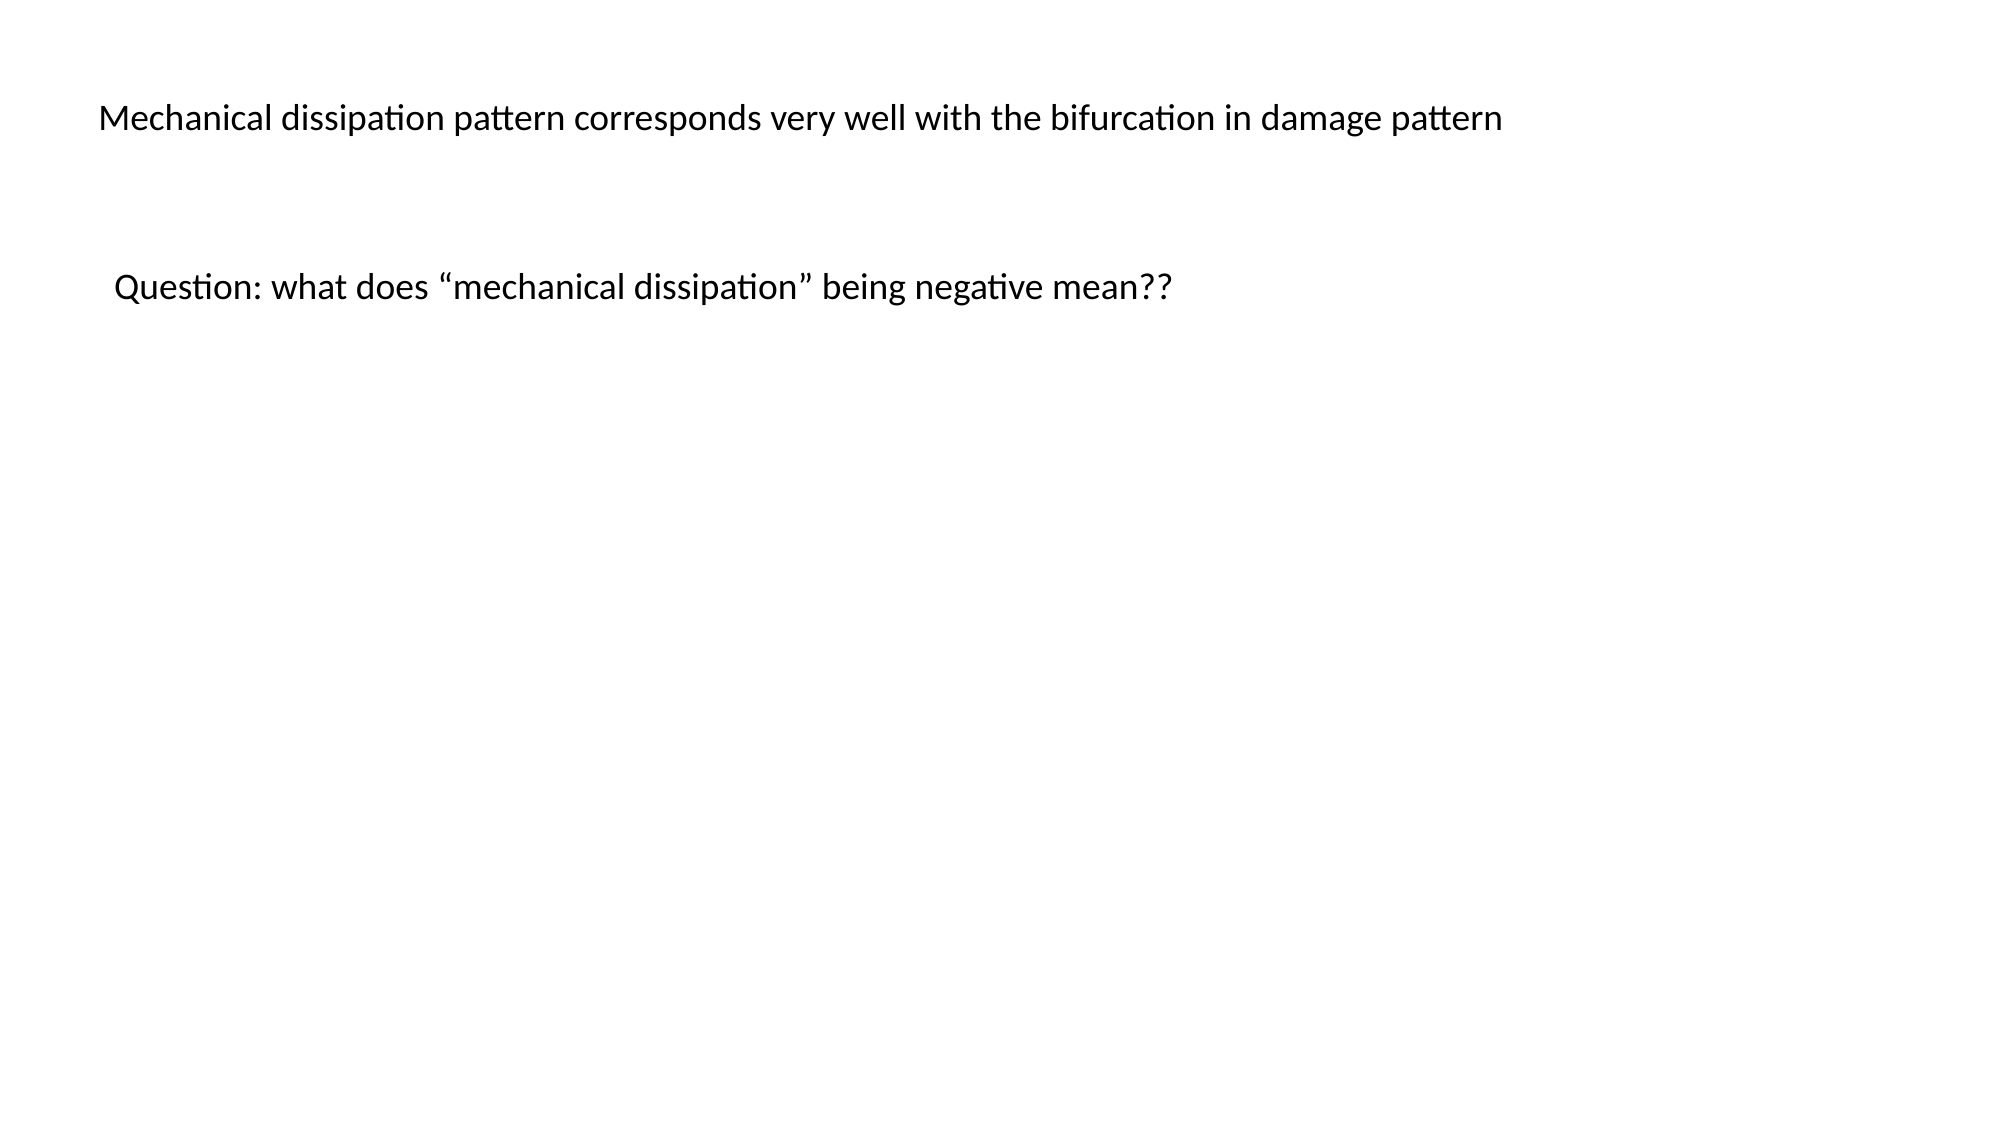

Mechanical dissipation pattern corresponds very well with the bifurcation in damage pattern
Question: what does “mechanical dissipation” being negative mean??